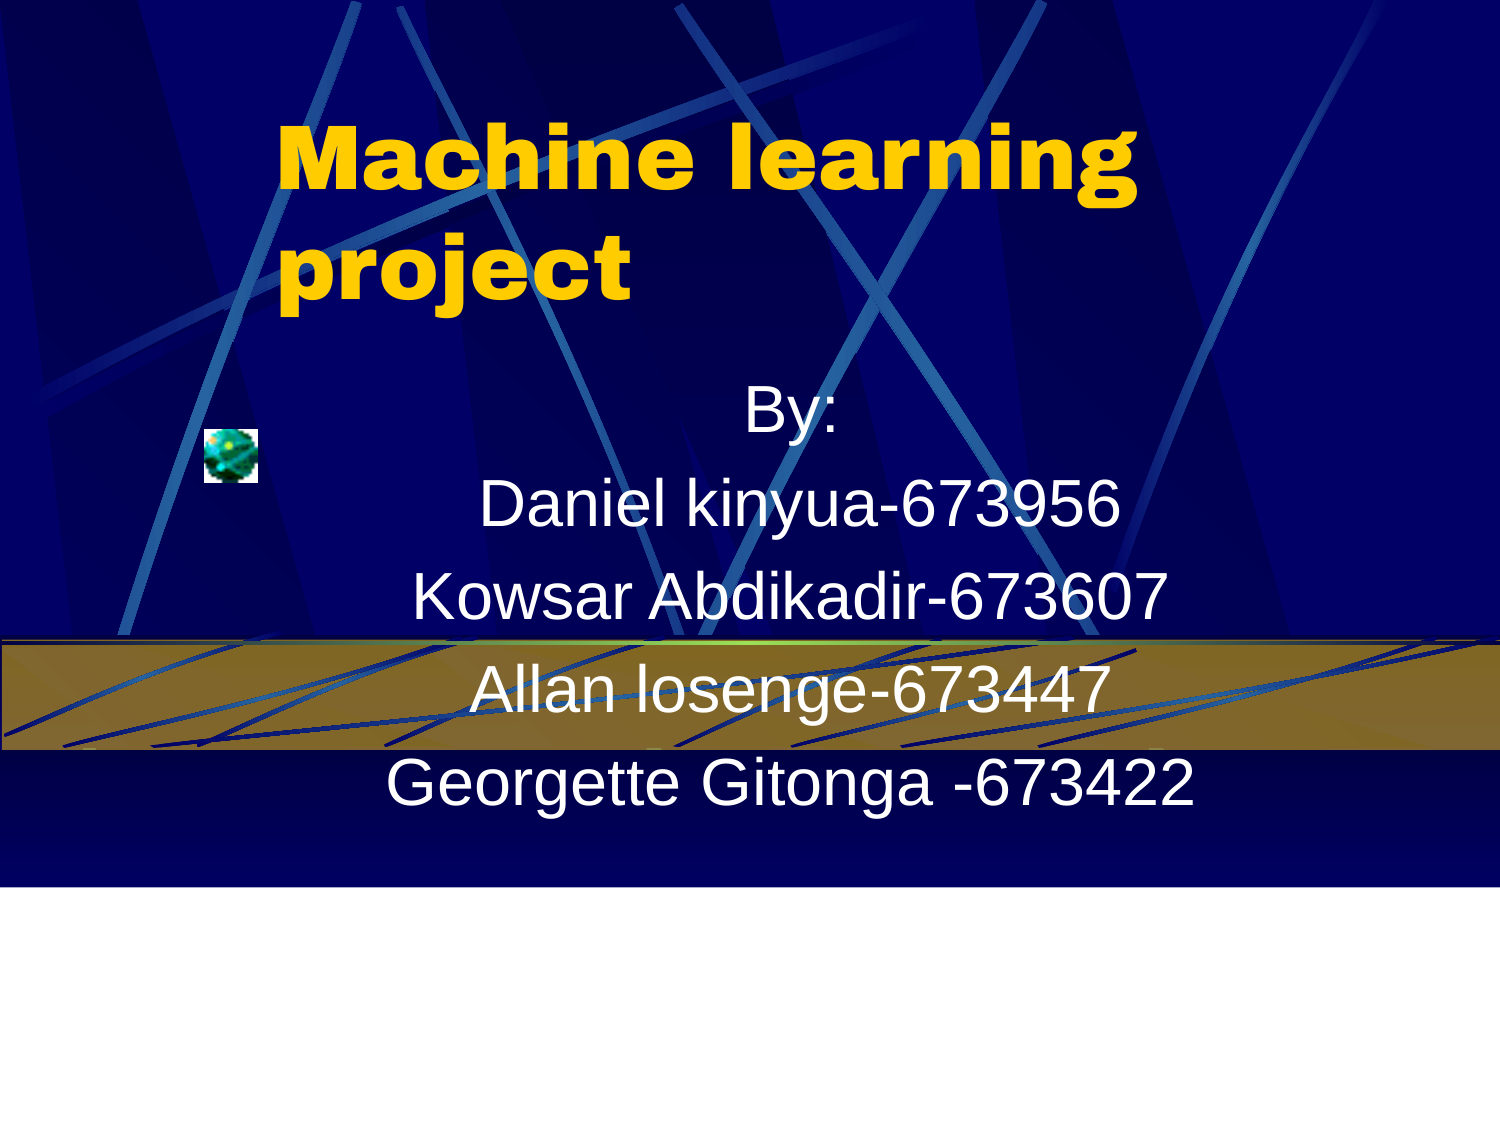

# Machine learning project
By:
 Daniel kinyua-673956
Kowsar Abdikadir-673607
Allan losenge-673447
Georgette Gitonga -673422